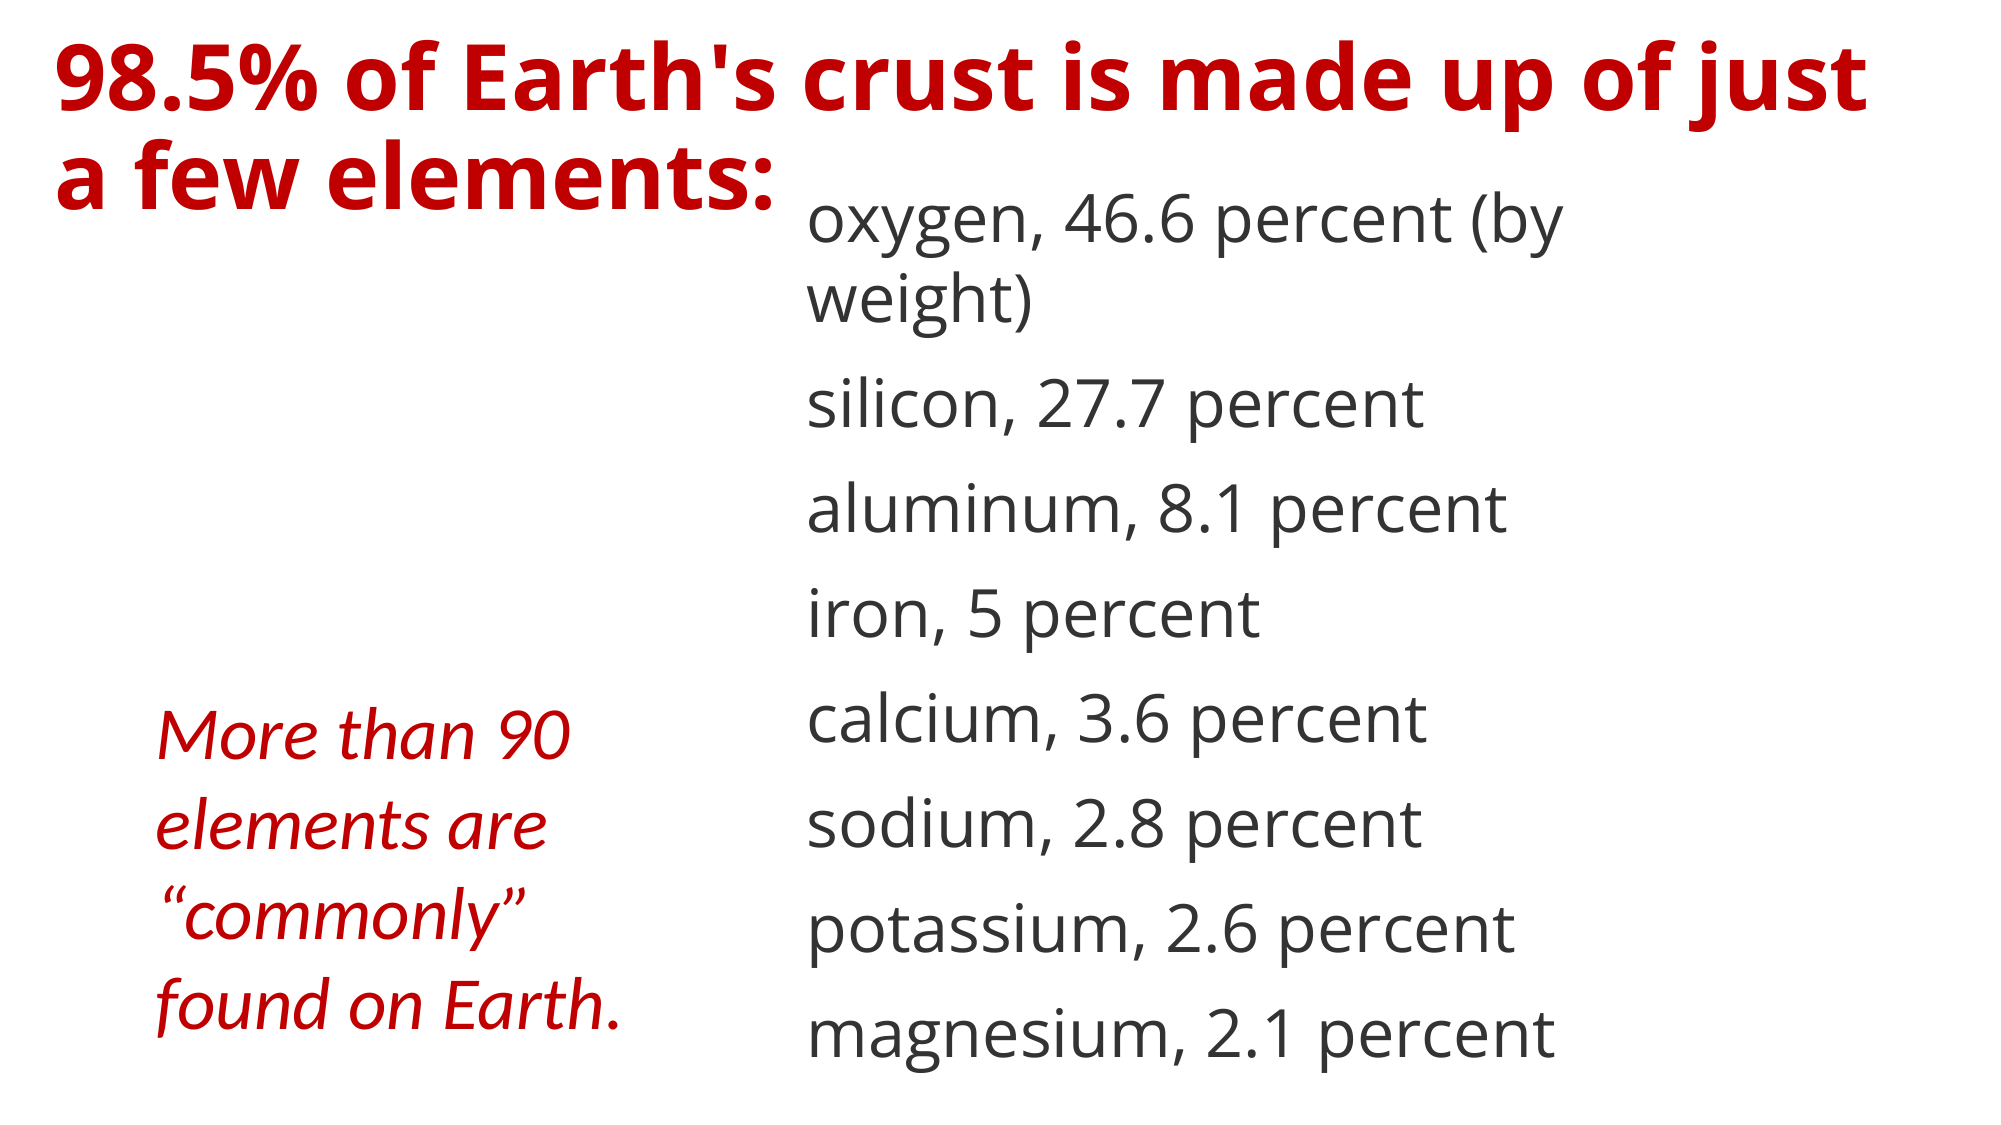

# 98.5% of Earth's crust is made up of just a few elements:
oxygen, 46.6 percent (by weight)
silicon, 27.7 percent
aluminum, 8.1 percent
iron, 5 percent
calcium, 3.6 percent
sodium, 2.8 percent
potassium, 2.6 percent
magnesium, 2.1 percent
More than 90 elements are “commonly” found on Earth.